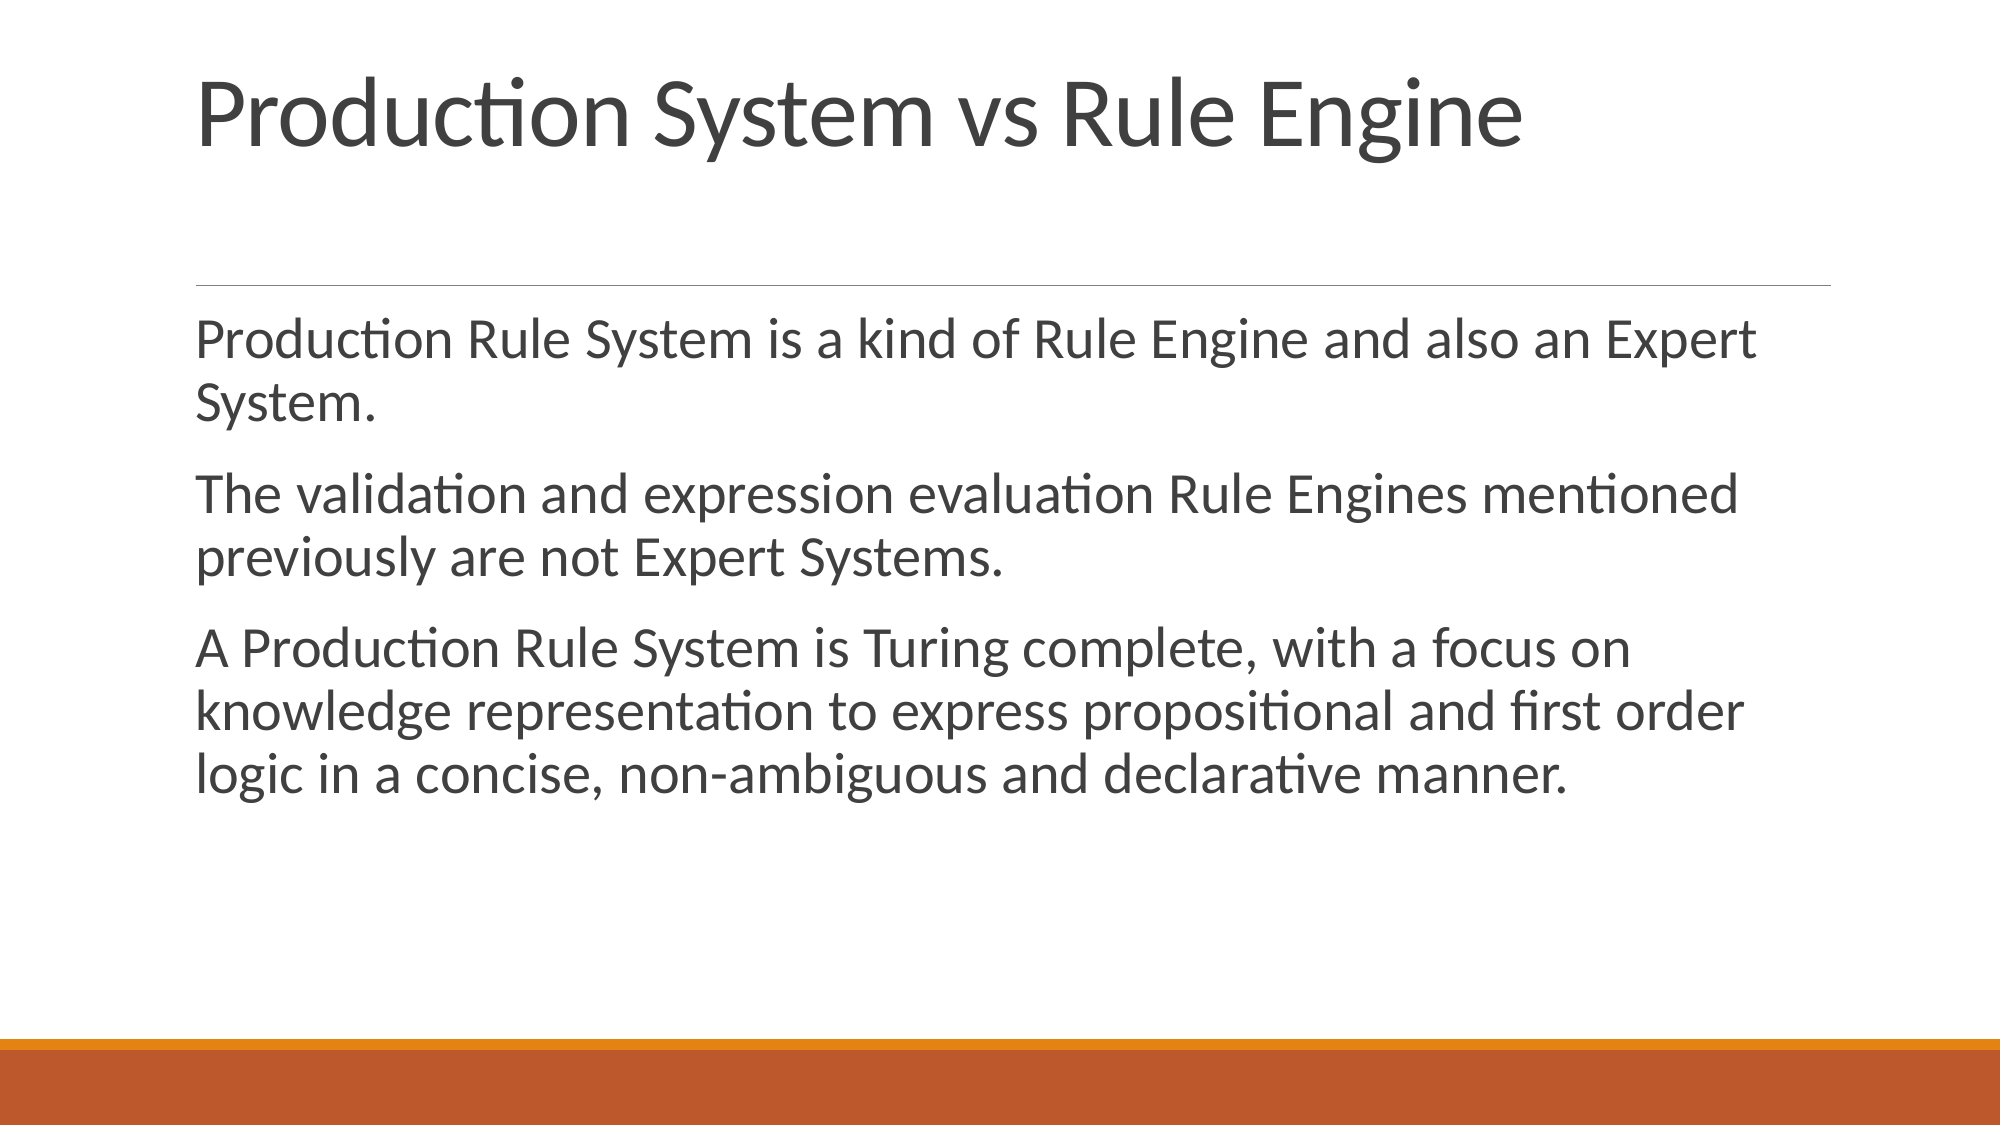

# Production System vs Rule Engine
Production Rule System is a kind of Rule Engine and also an Expert System.
The validation and expression evaluation Rule Engines mentioned previously are not Expert Systems.
A Production Rule System is Turing complete, with a focus on knowledge representation to express propositional and first order logic in a concise, non-ambiguous and declarative manner.